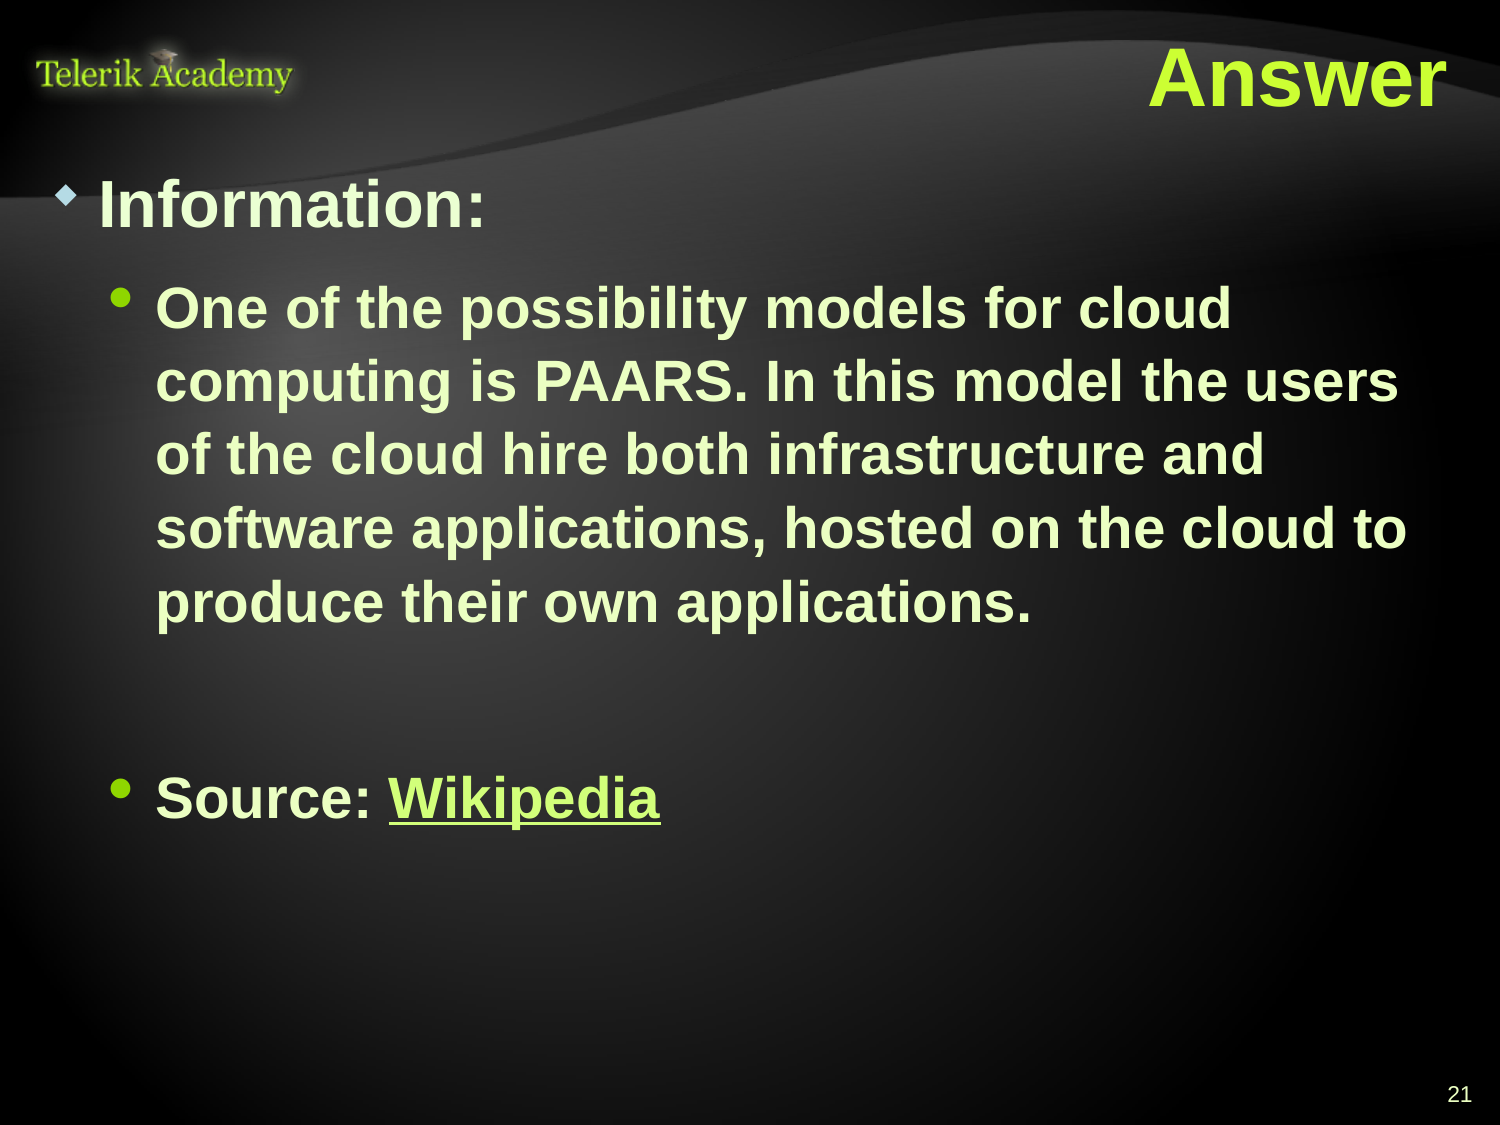

# Answer
Information:
One of the possibility models for cloud computing is PAARS. In this model the users of the cloud hire both infrastructure and software applications, hosted on the cloud to produce their own applications.

Source: Wikipedia
21